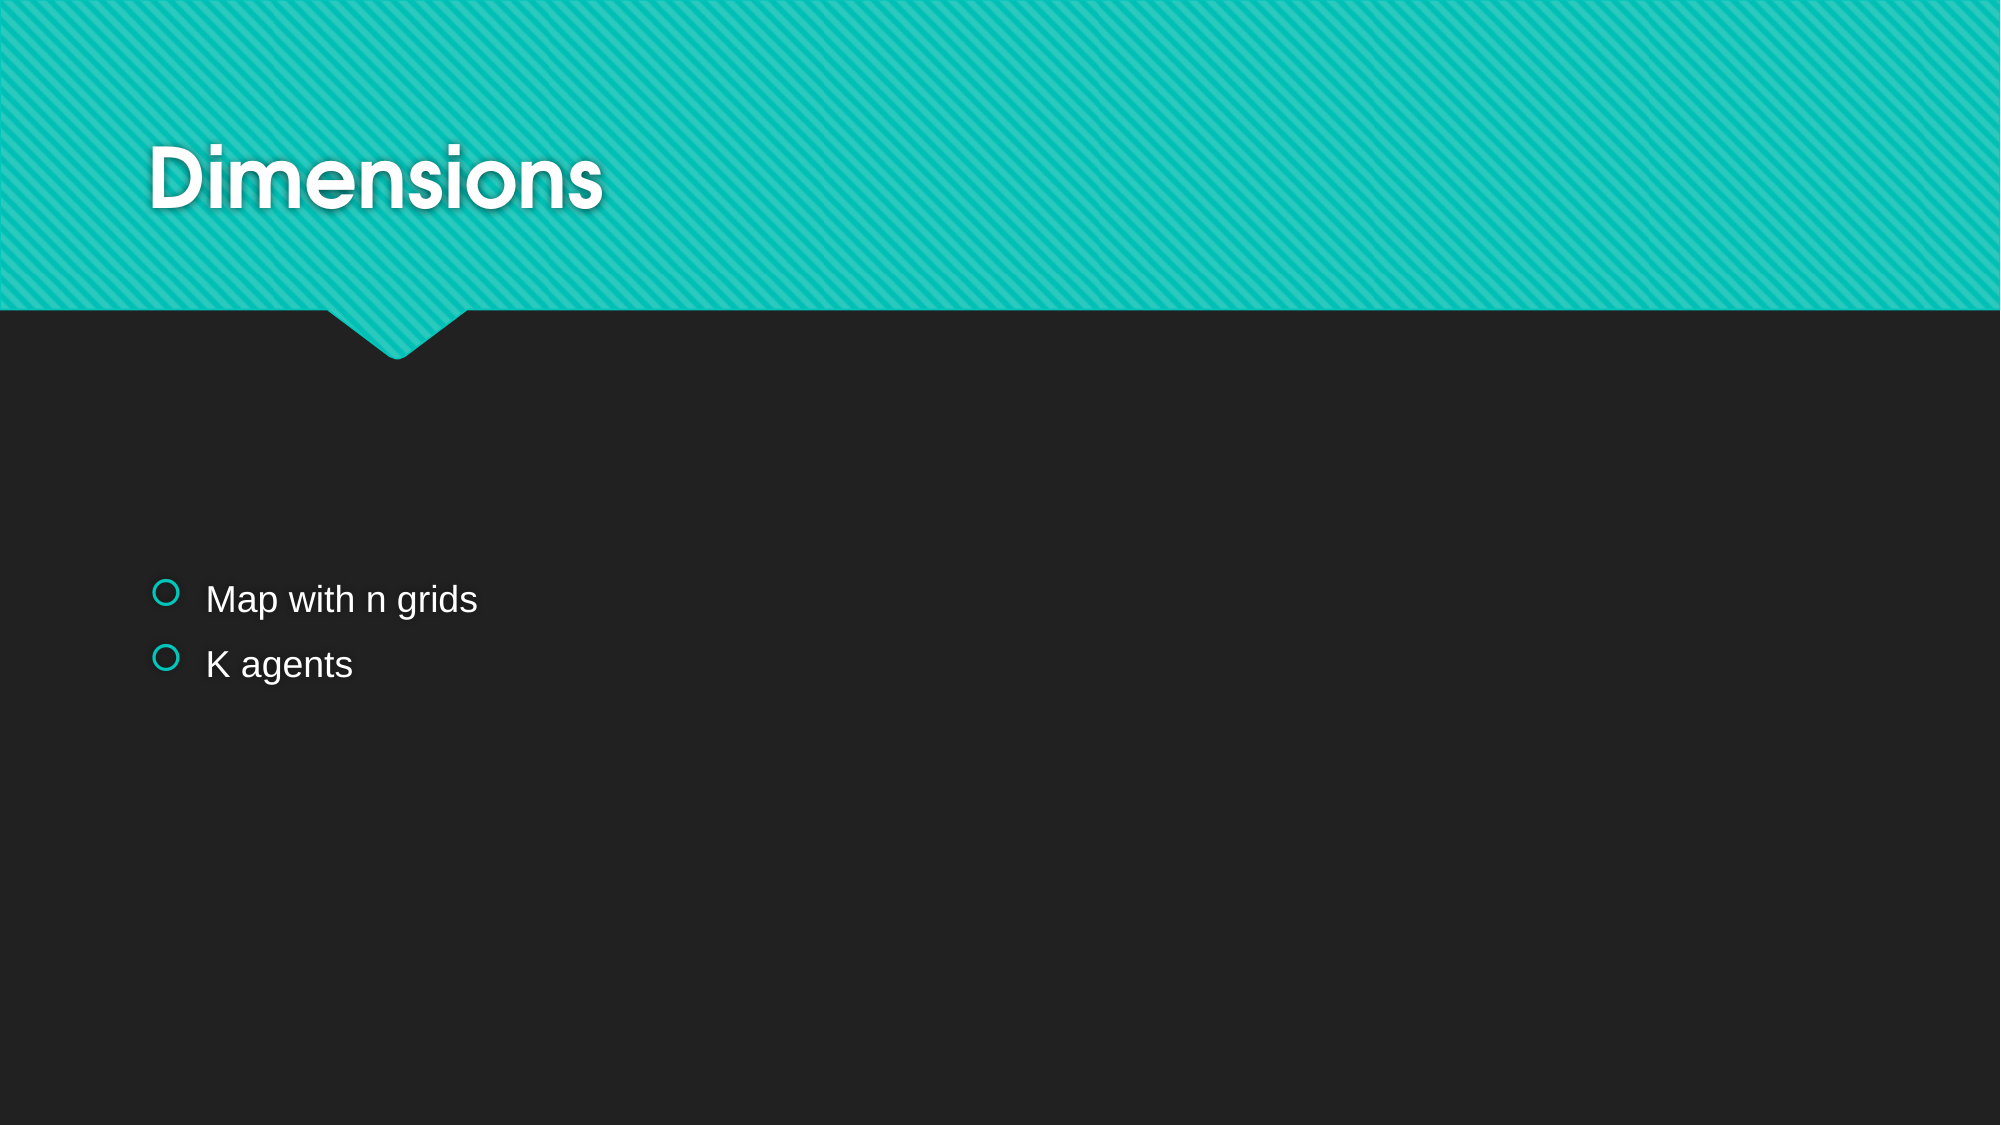

# Dimensions
Map with n grids
K agents